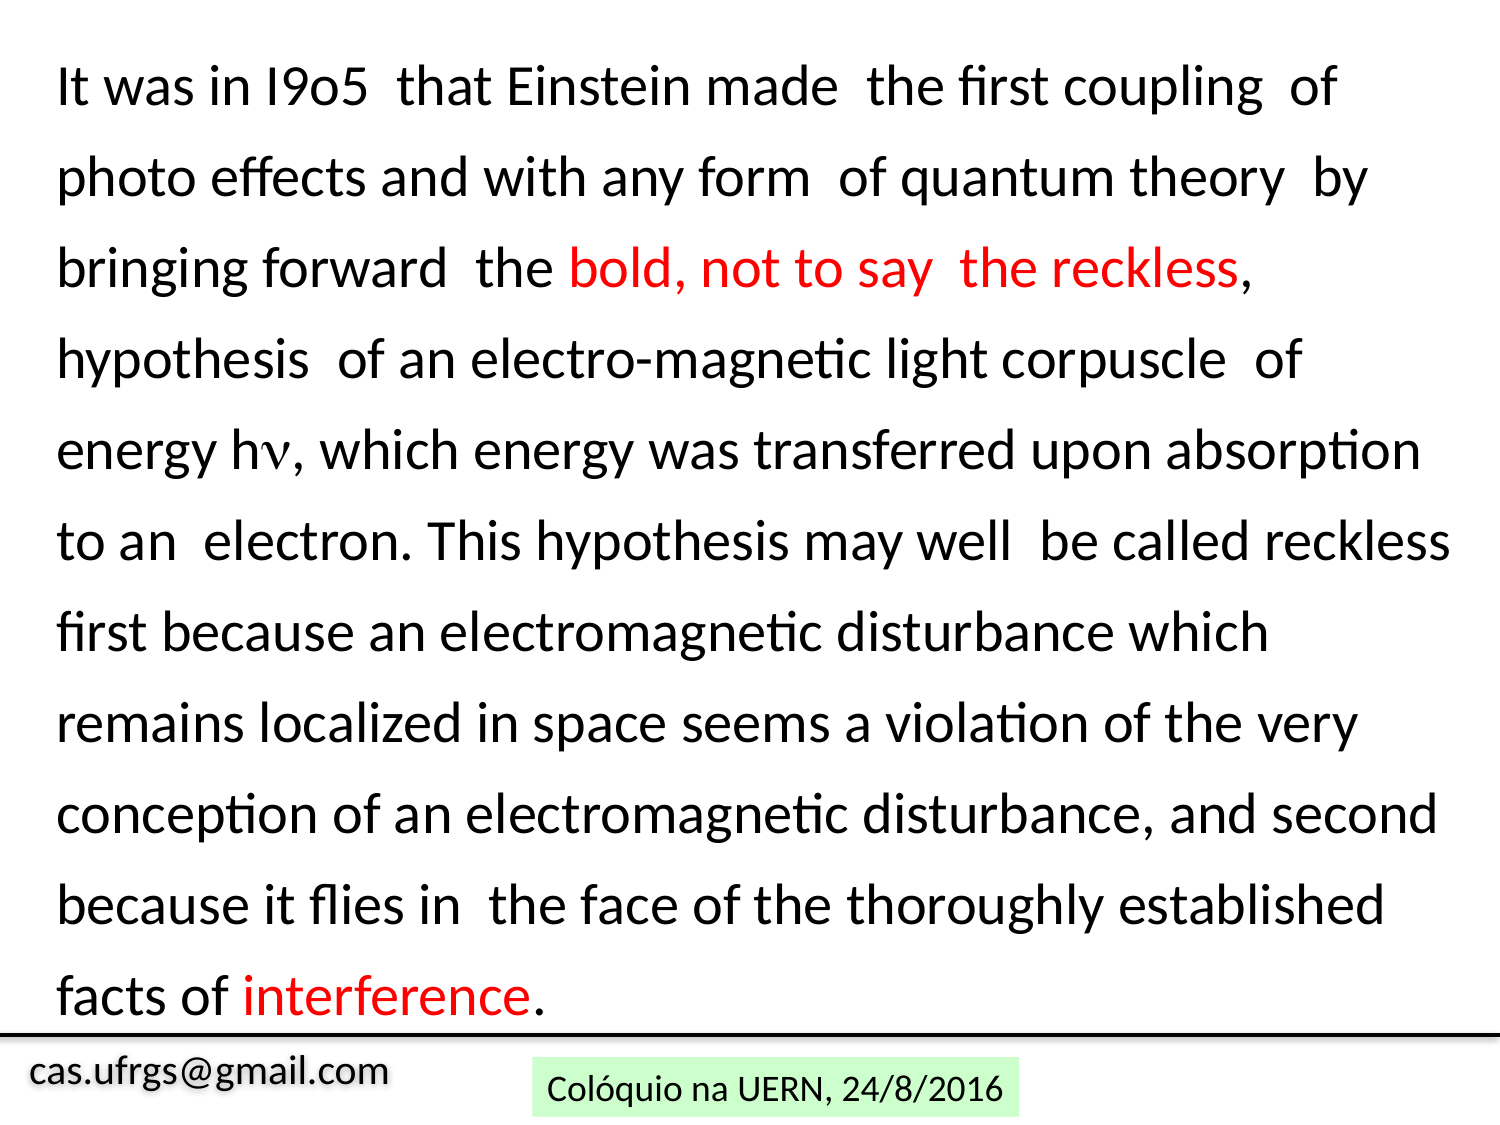

It was in I9o5  that Einstein made  the first coupling  of photo effects and with any form  of quantum theory  by bringing forward  the bold, not to say  the reckless, hypothesis  of an electro-magnetic light corpuscle  of energy hν, which energy was transferred upon absorption  to an  electron. This hypothesis may well  be called reckless first because an electromagnetic disturbance which remains localized in space seems a violation of the very conception of an electromagnetic disturbance, and second because it flies in  the face of the thoroughly established  facts of interference.
cas.ufrgs@gmail.com